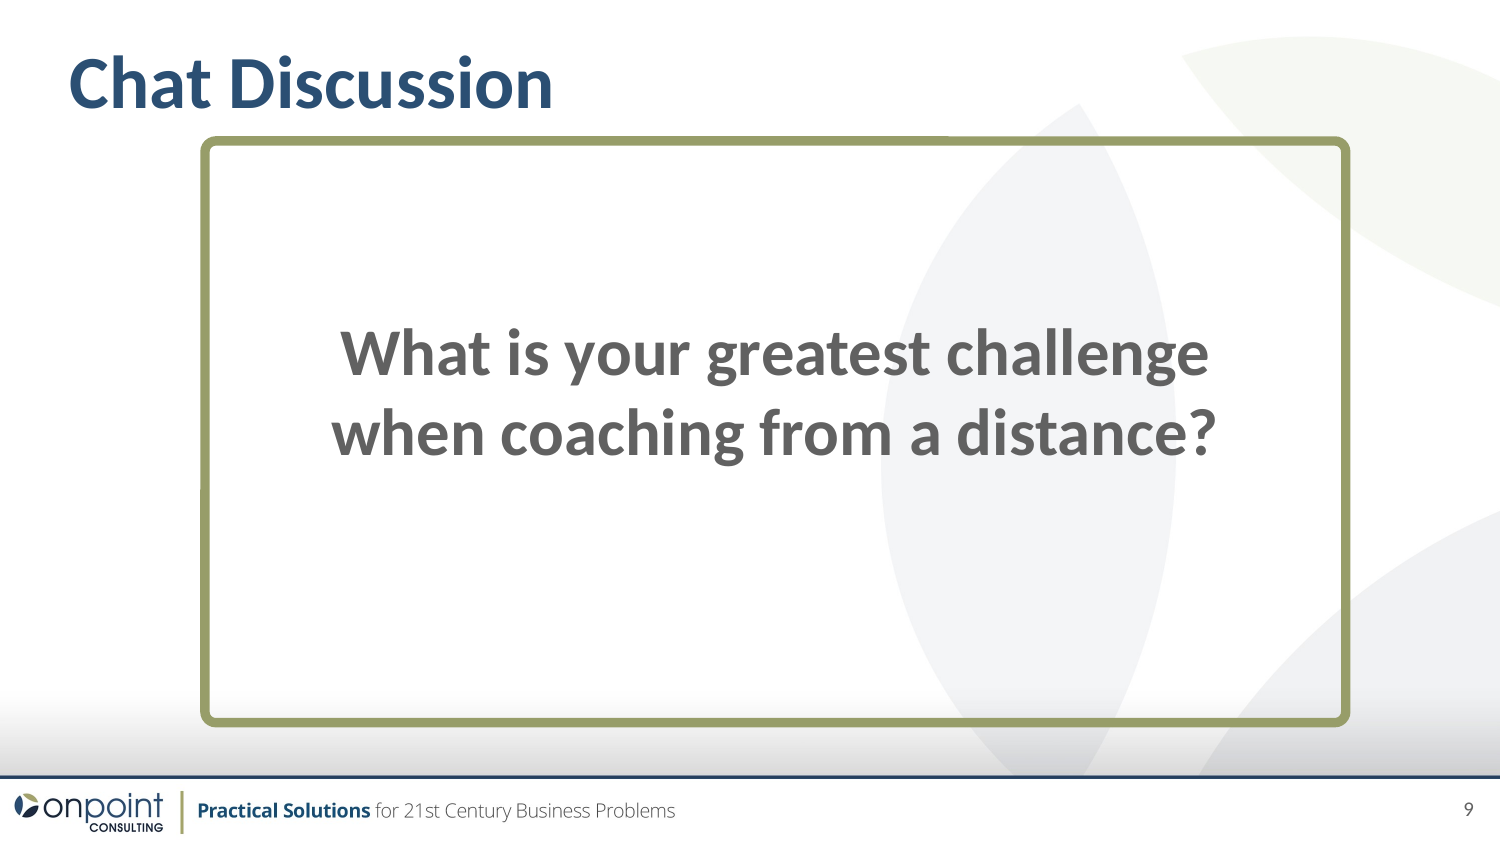

Chat Discussion

What is your greatest challenge when coaching from a distance?

9